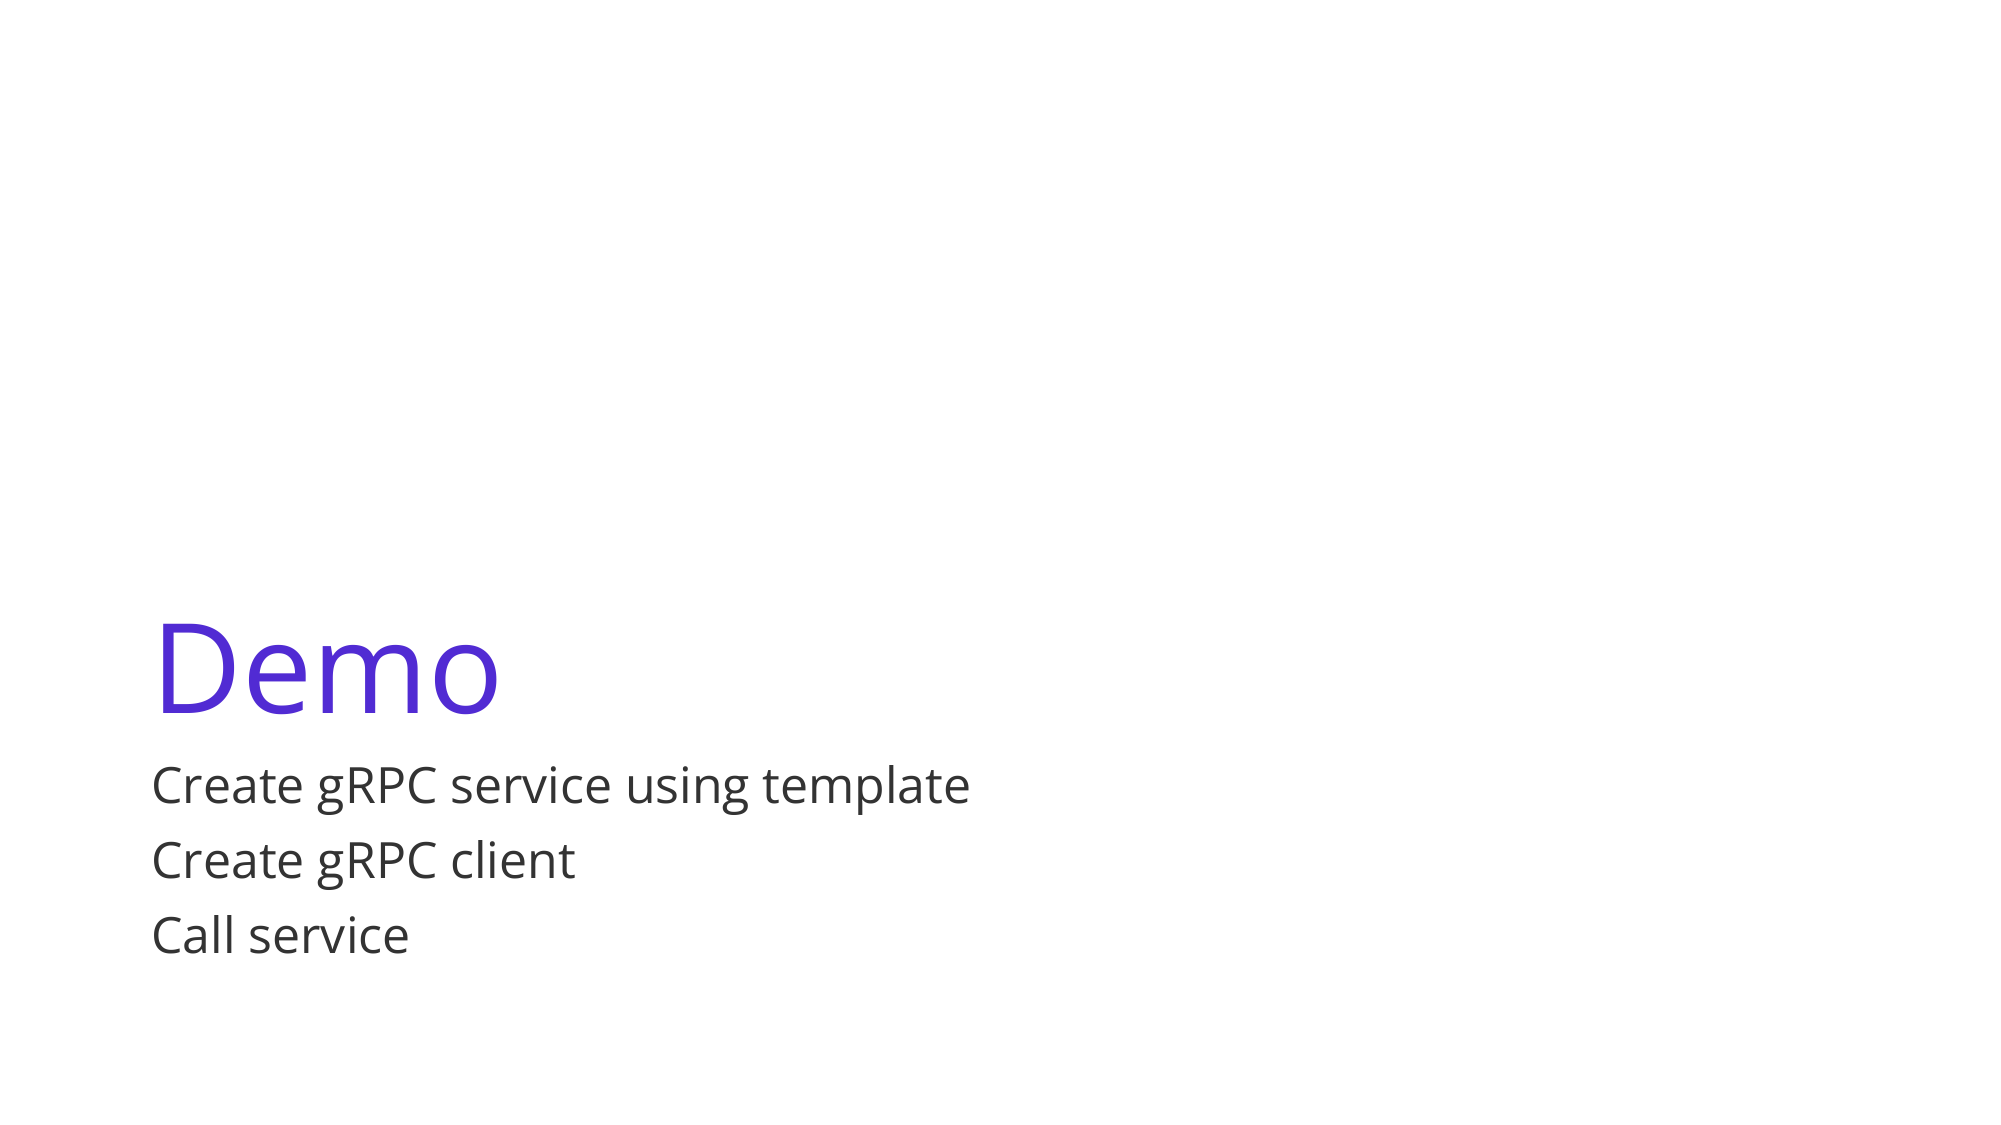

# Demo
Create gRPC service using template
Create gRPC client
Call service